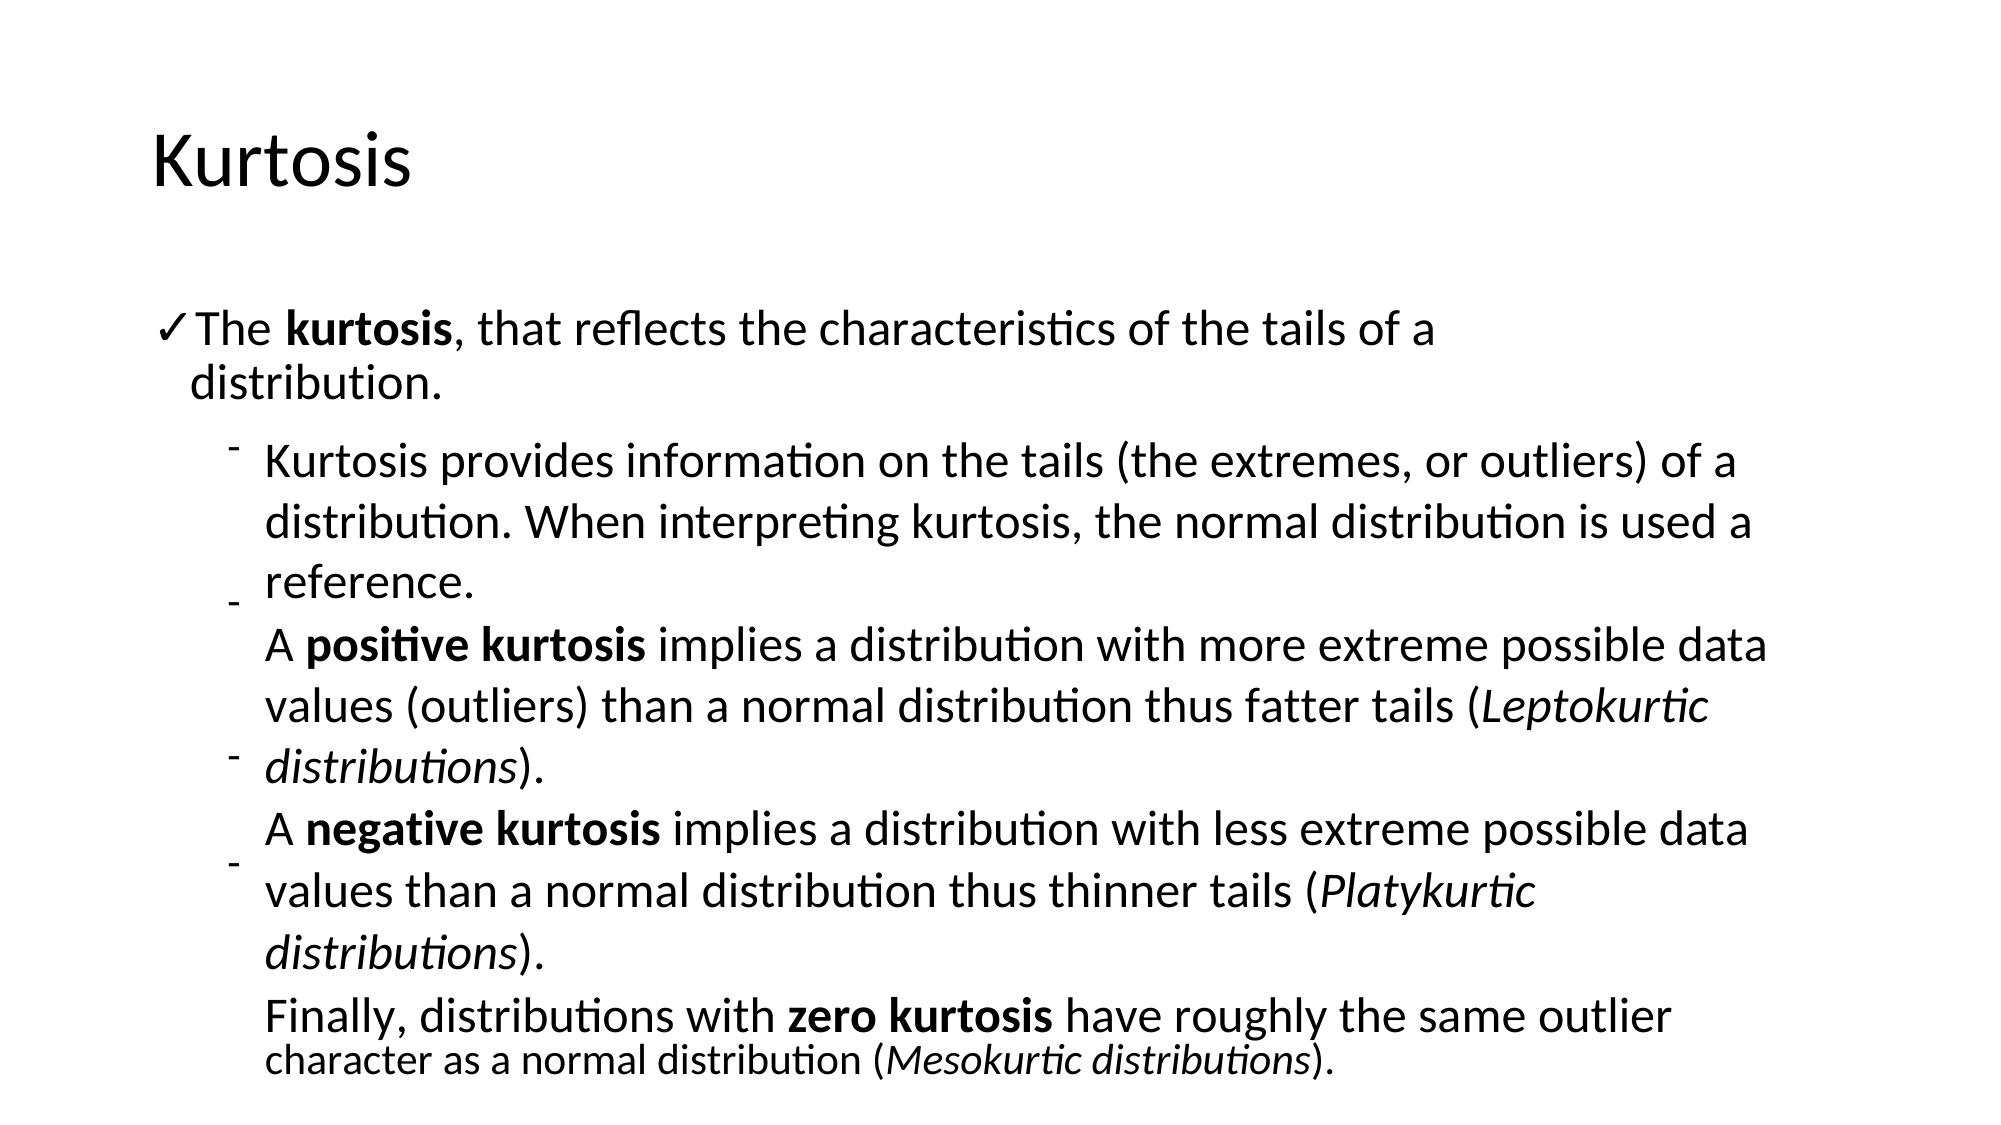

Kurtosis
✓The kurtosis, that reflects the characteristics of the tails of a
distribution.
-
Kurtosis provides information on the tails (the extremes, or outliers) of a
distribution. When interpreting kurtosis, the normal distribution is used a
reference.
A positive kurtosis implies a distribution with more extreme possible data
values (outliers) than a normal distribution thus fatter tails (Leptokurtic
distributions).
A negative kurtosis implies a distribution with less extreme possible data
values than a normal distribution thus thinner tails (Platykurtic distributions).
Finally, distributions with zero kurtosis have roughly the same outlier
character as a normal distribution (Mesokurtic distributions).
-
-
-